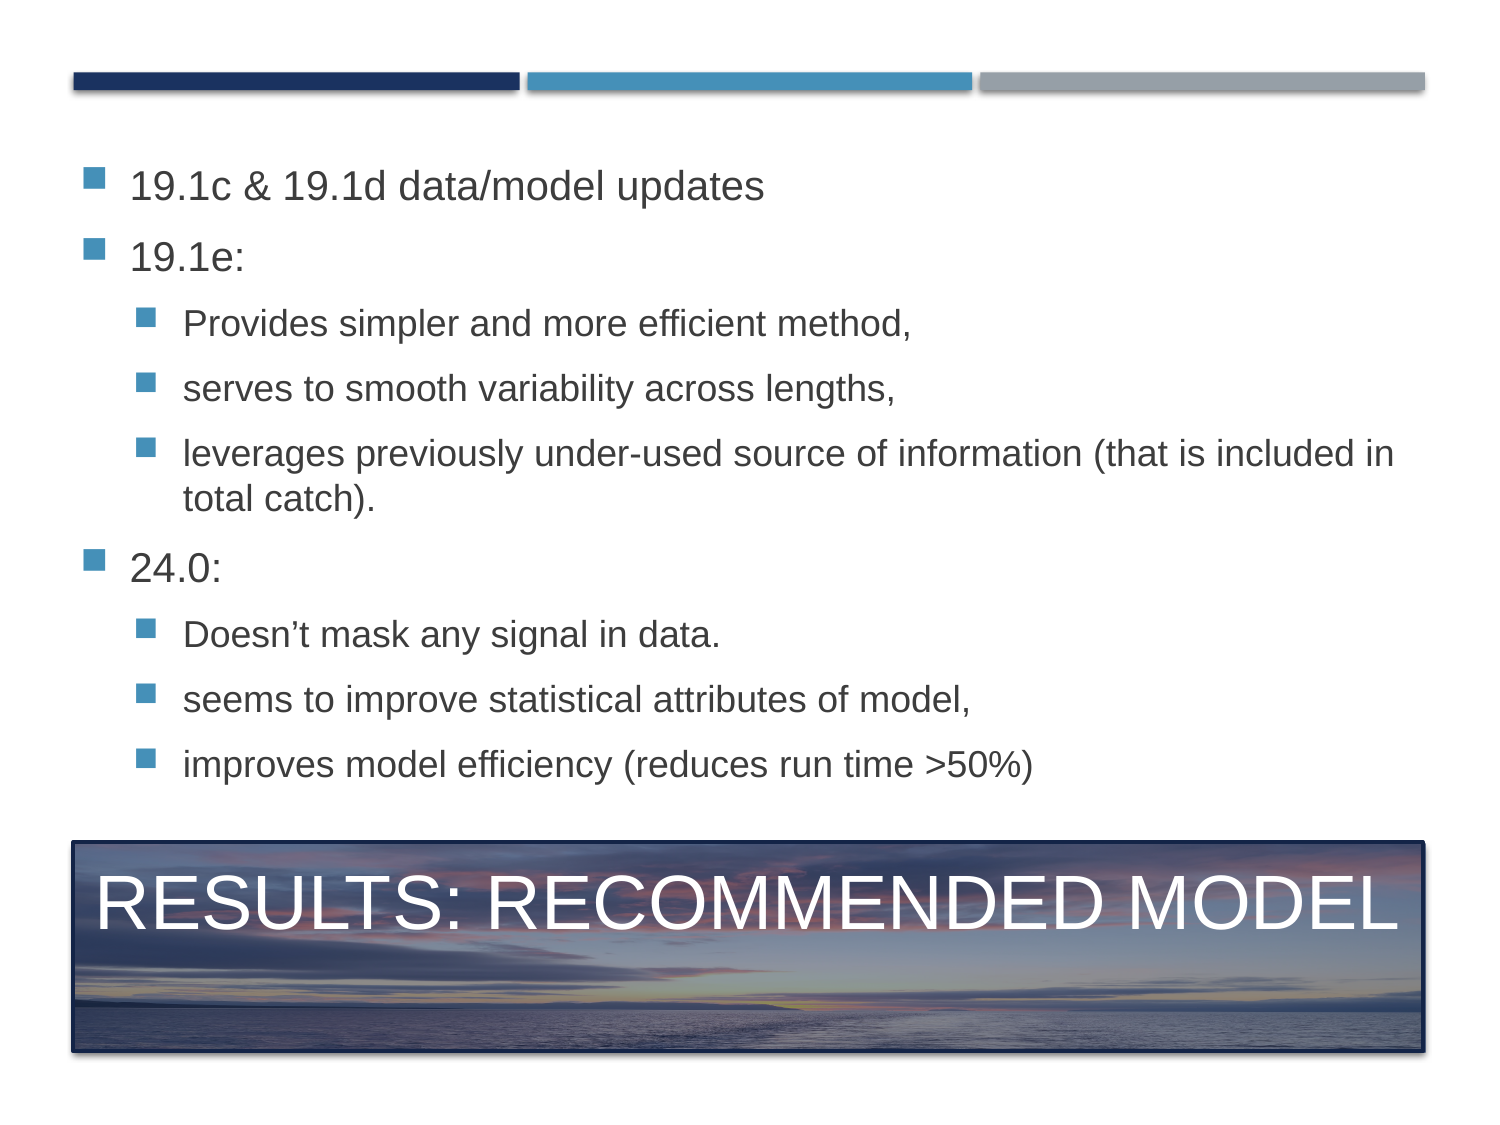

19.1c & 19.1d data/model updates
19.1e:
Provides simpler and more efficient method,
serves to smooth variability across lengths,
leverages previously under-used source of information (that is included in total catch).
24.0:
Doesn’t mask any signal in data.
seems to improve statistical attributes of model,
improves model efficiency (reduces run time >50%)

# Results: recommended model